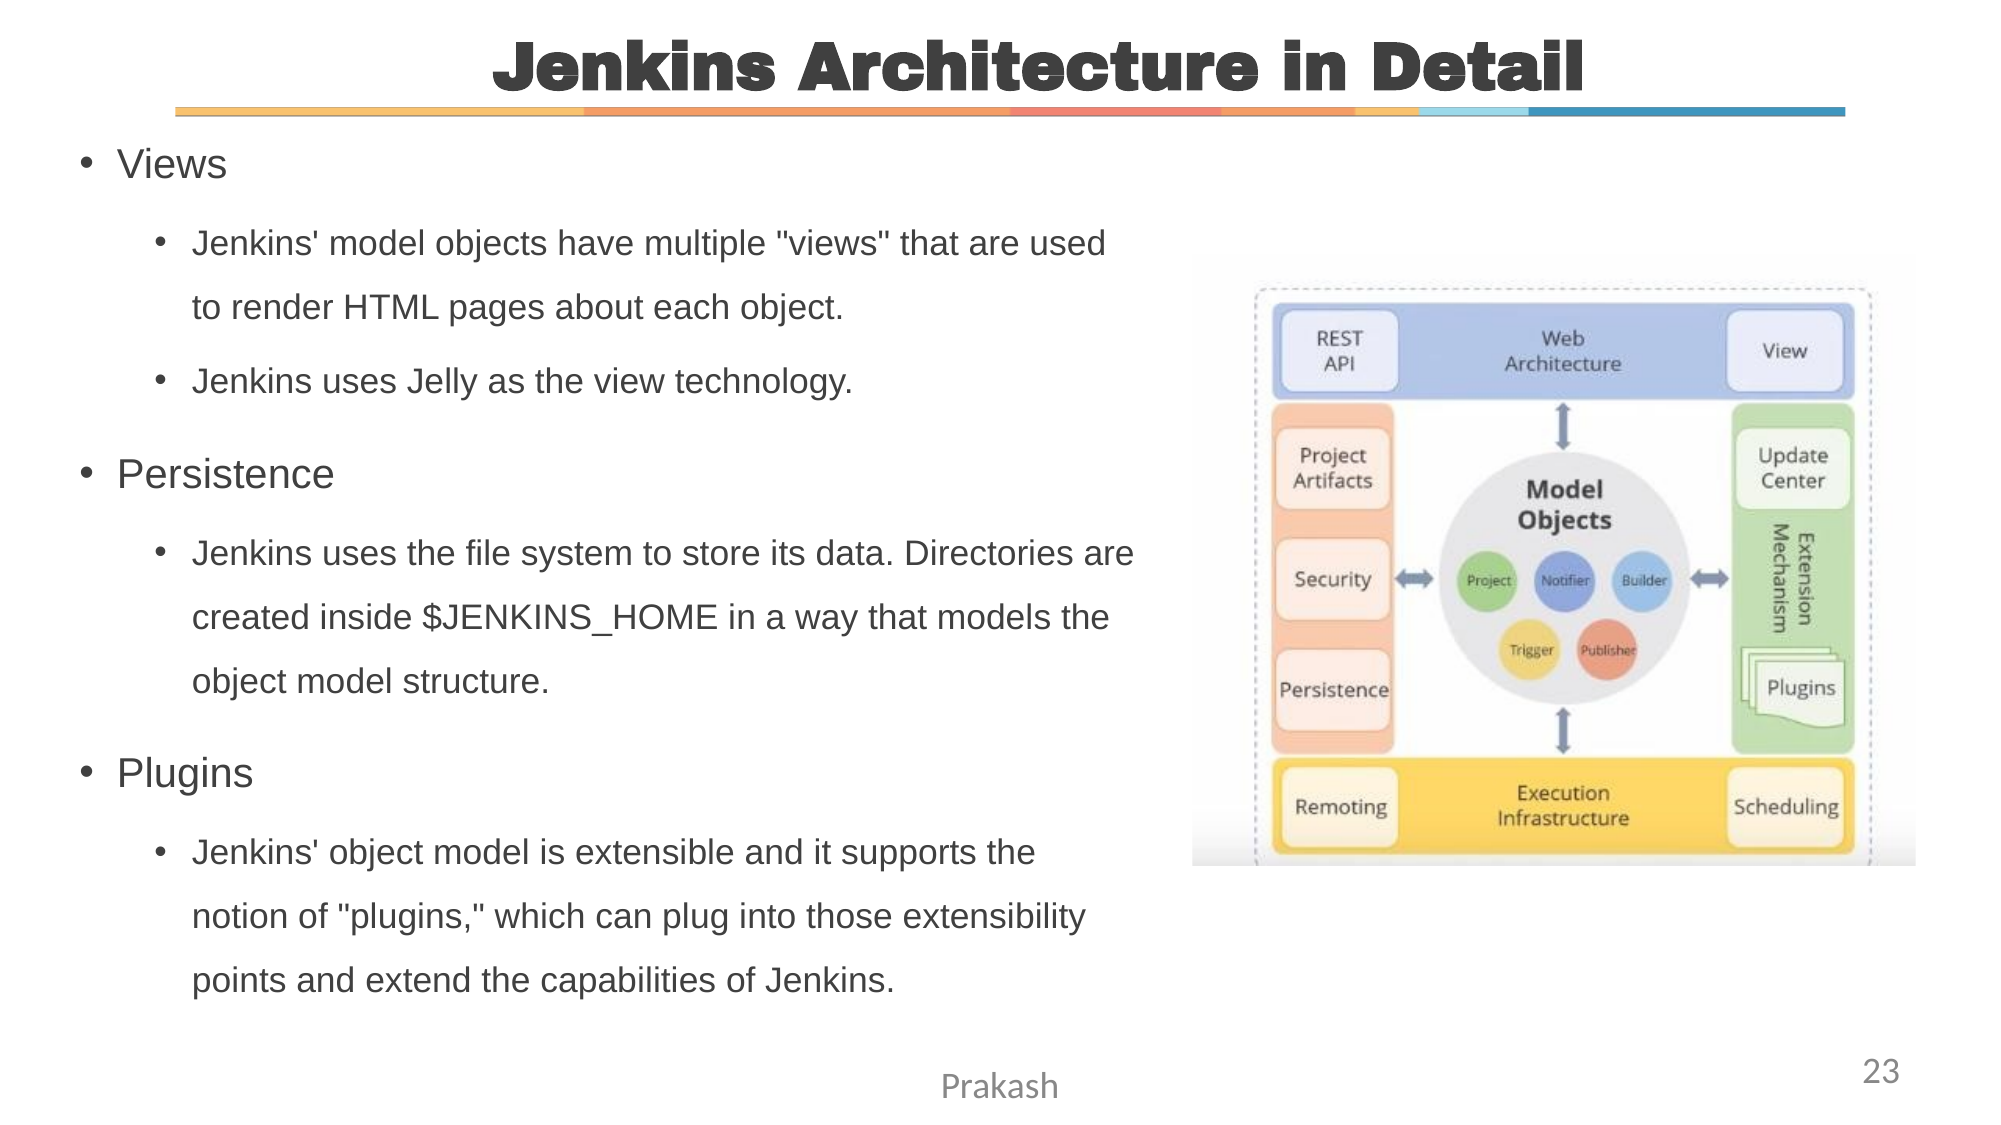

# Jenkins Architecture in Detail

Views
Jenkins' model objects have multiple "views" that are used  to render HTML pages about each object.
Jenkins uses Jelly as the view technology.

Persistence
Jenkins uses the file system to store its data. Directories are  created inside $JENKINS_HOME in a way that models the  object model structure.

Plugins
Jenkins' object model is extensible and it supports the  notion of "plugins," which can plug into those extensibility  points and extend the capabilities of Jenkins.

Prakash
23